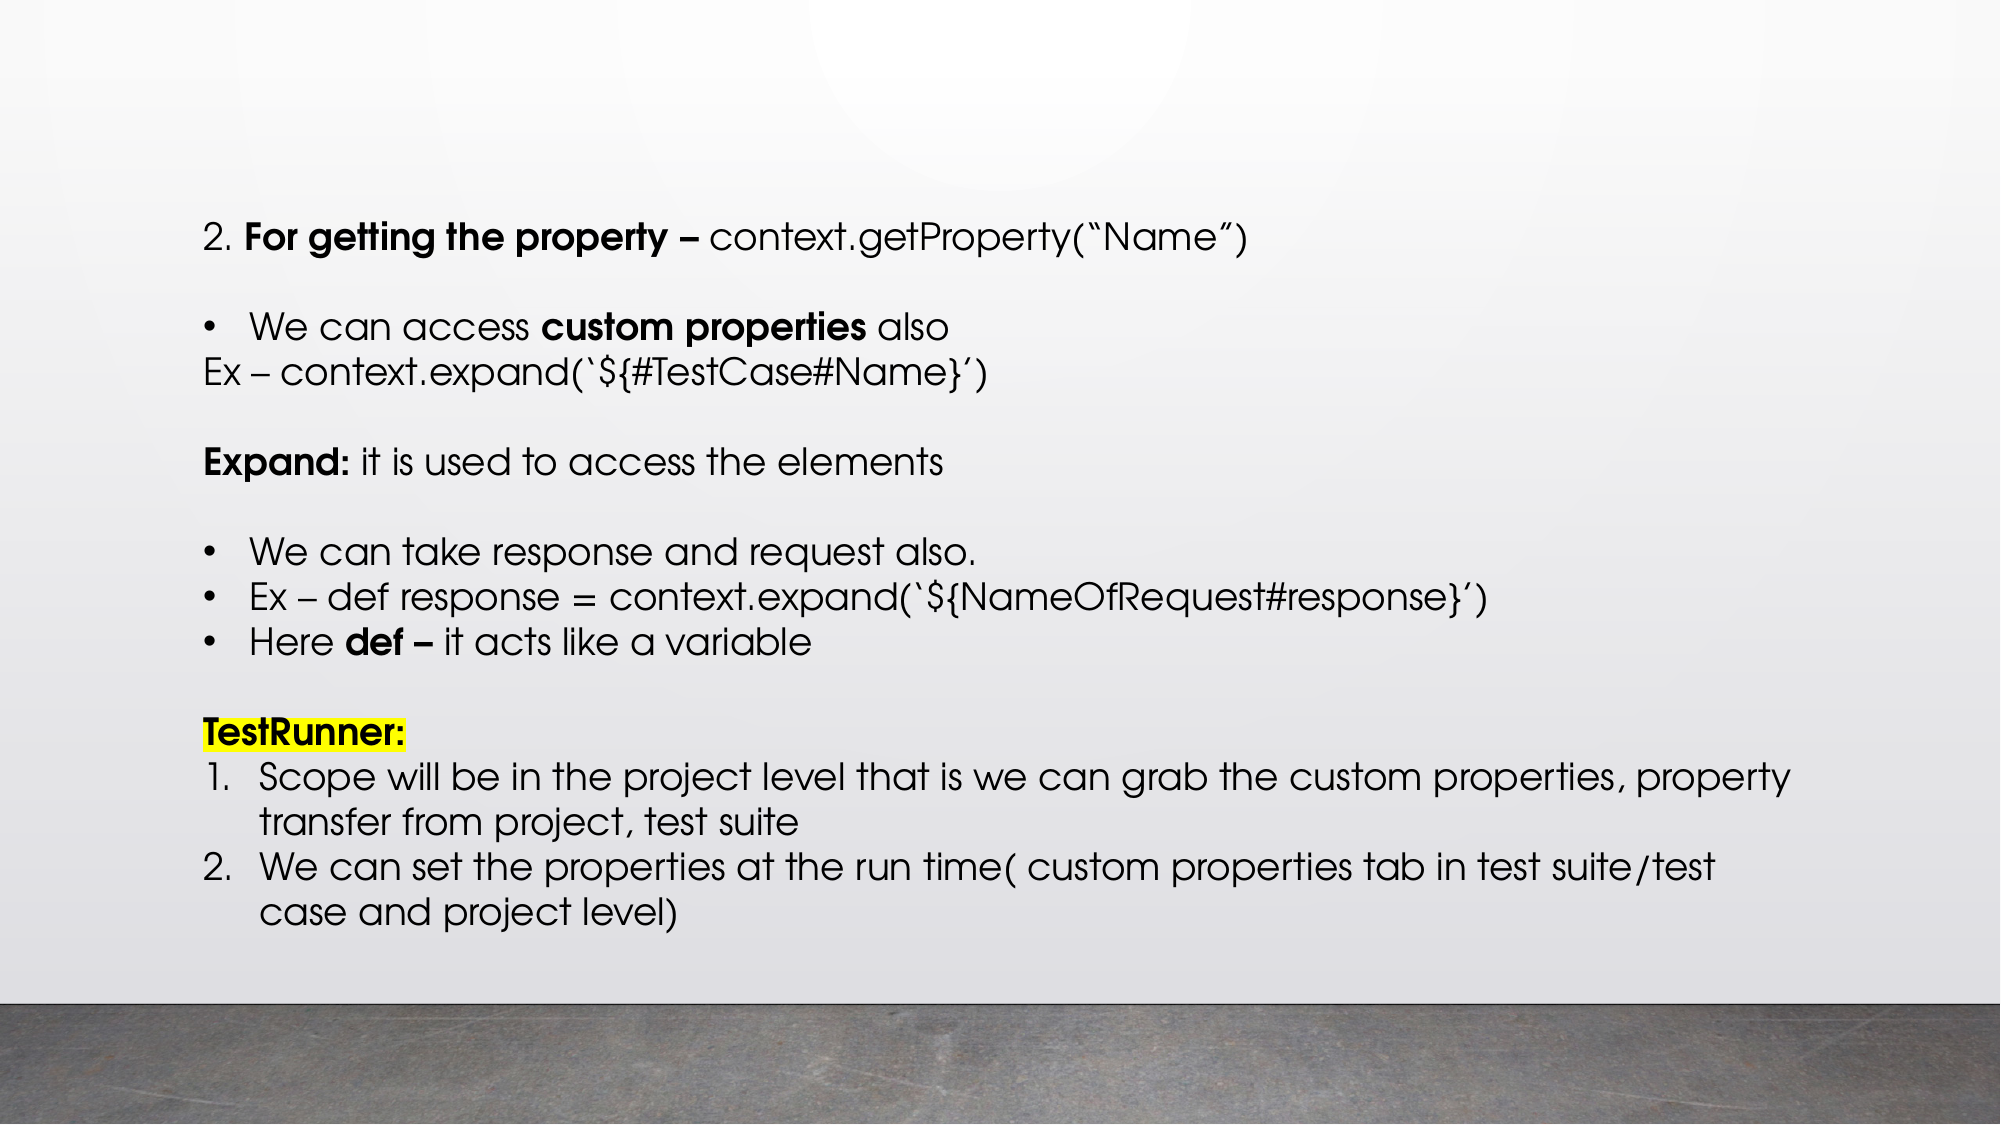

2. For getting the property – context.getProperty(“Name”)

We can access custom properties also
Ex – context.expand(‘${#TestCase#Name}’)

Expand: it is used to access the elements

We can take response and request also.
Ex – def response = context.expand(‘${NameOfRequest#response}’)
Here def – it acts like a variable

TestRunner:
Scope will be in the project level that is we can grab the custom properties, property transfer from project, test suite
We can set the properties at the run time( custom properties tab in test suite/test case and project level)